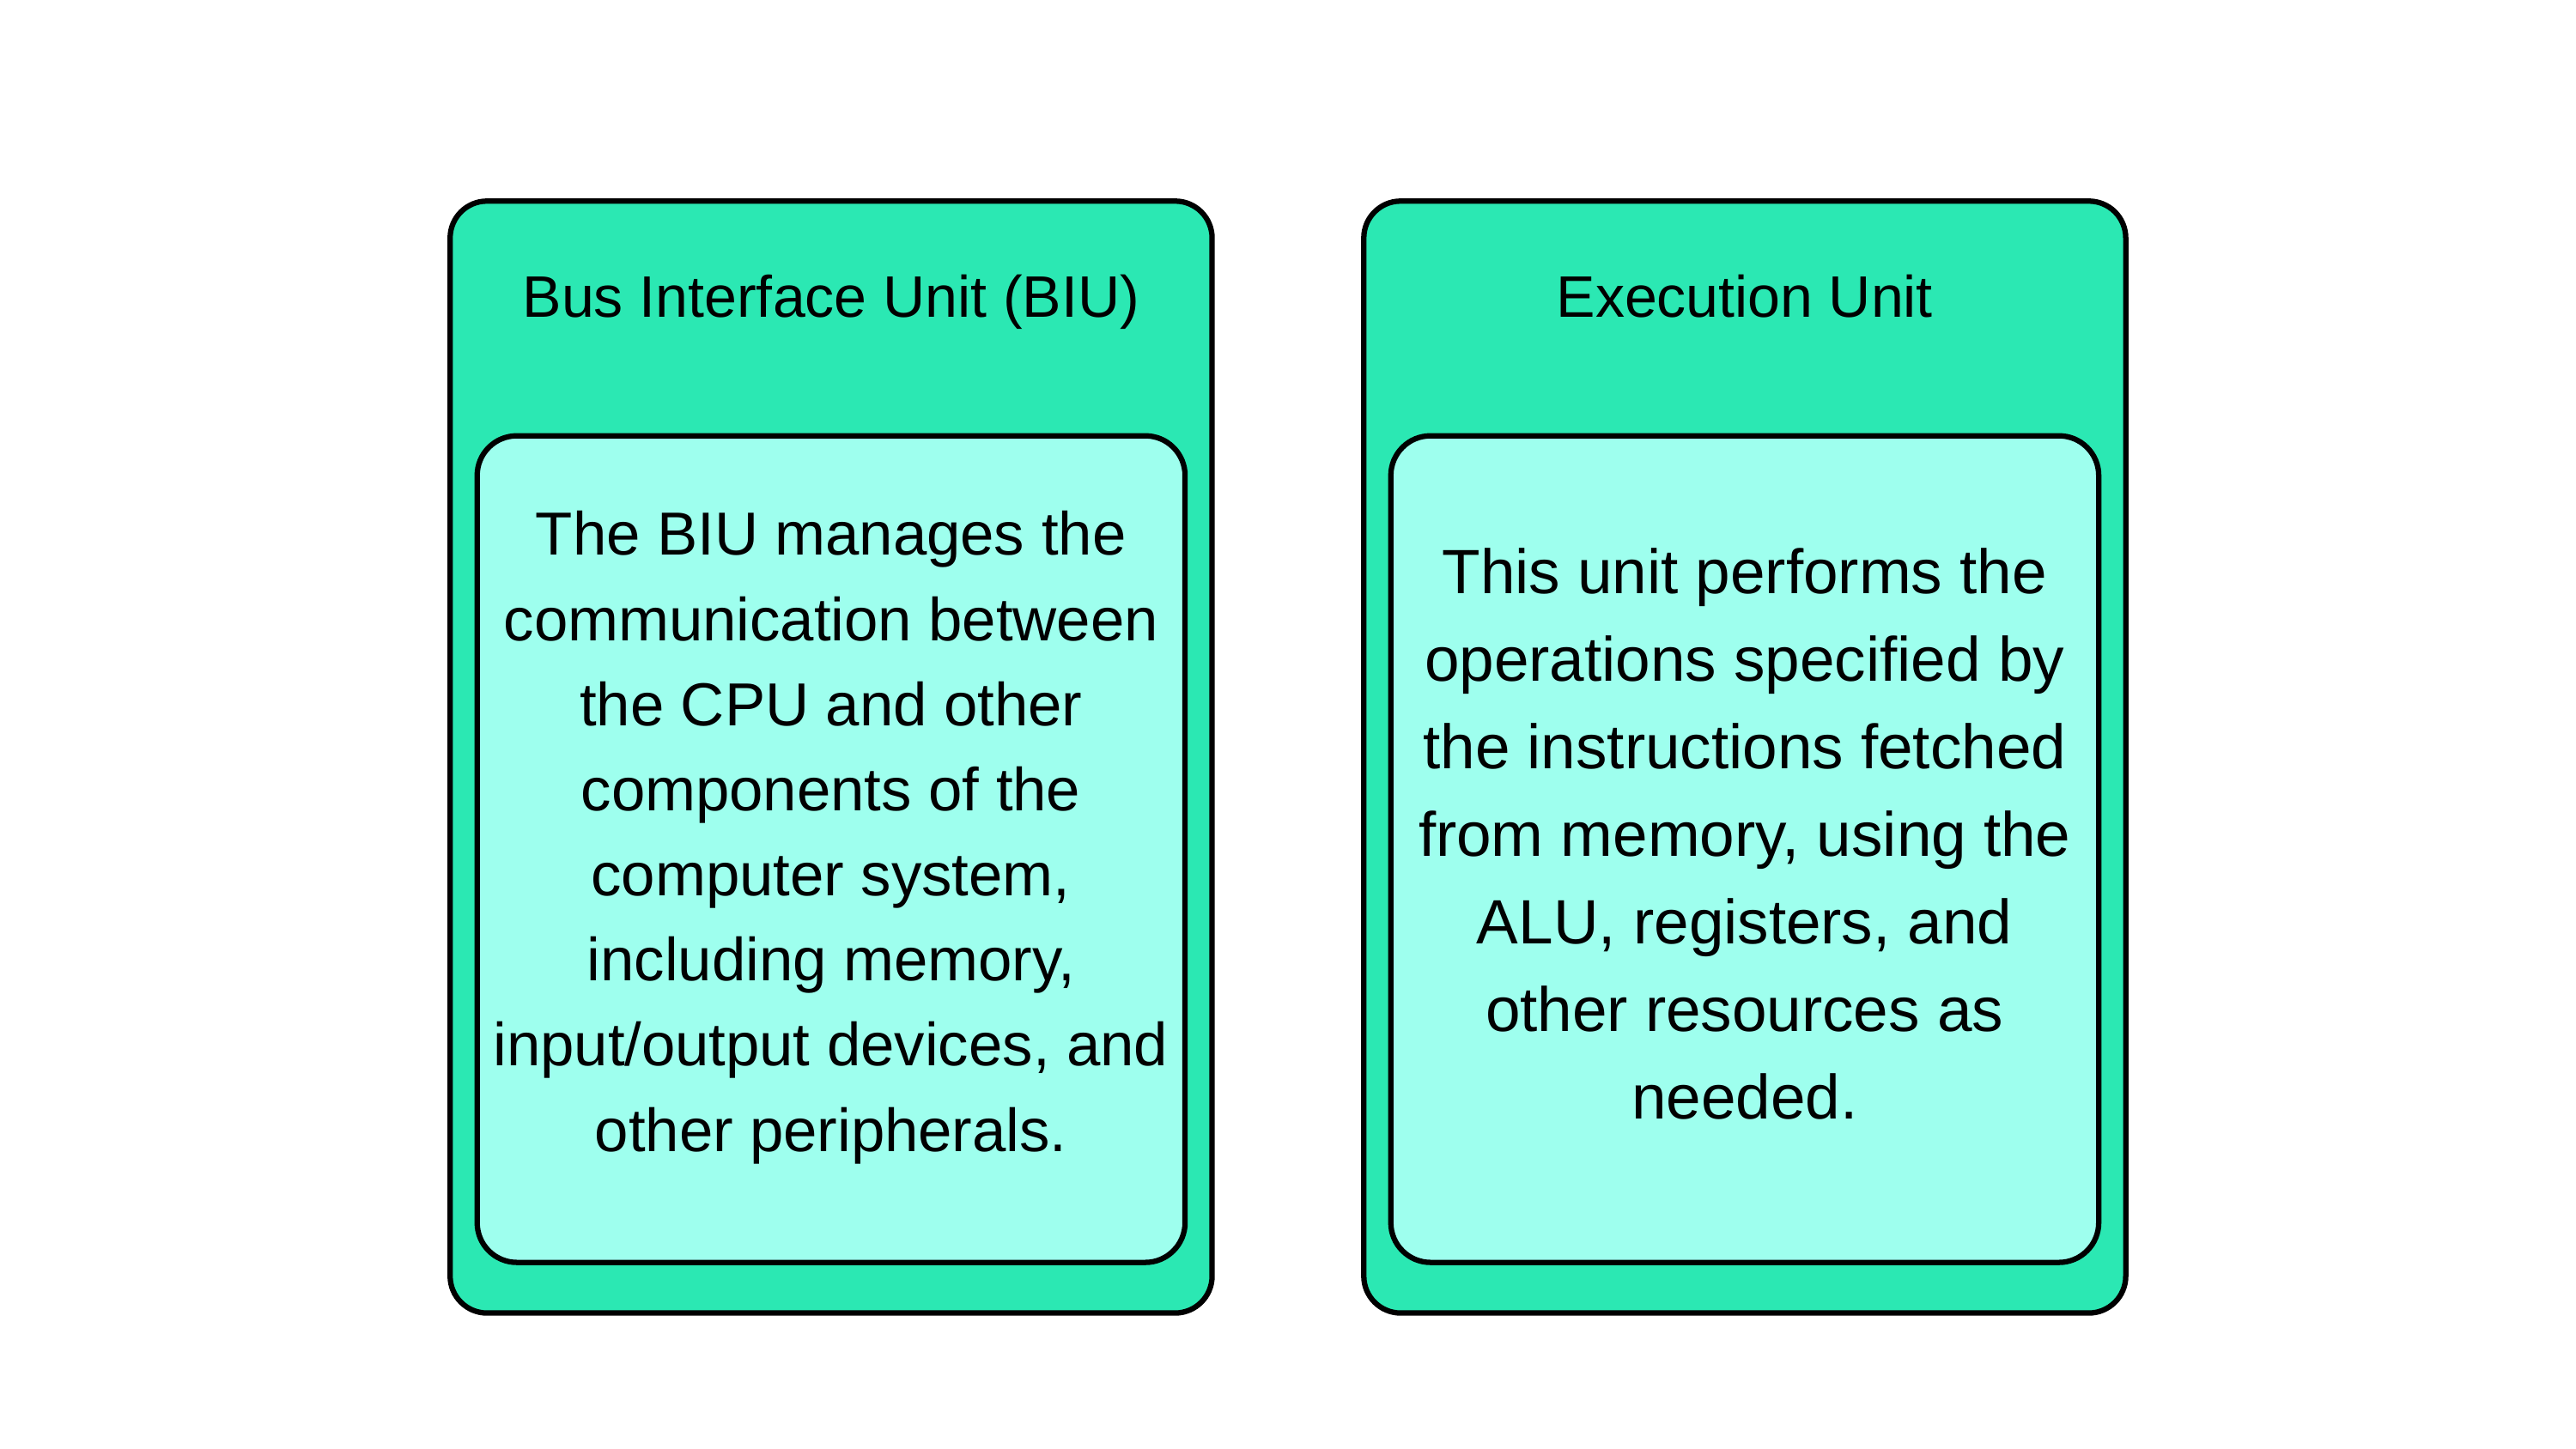

Bus Interface Unit (BIU)
Execution Unit

The BIU manages the communication between the CPU and other components of the computer system, including memory, input/output devices, and other peripherals.

This unit performs the operations specified by the instructions fetched from memory, using the ALU, registers, and other resources as needed.